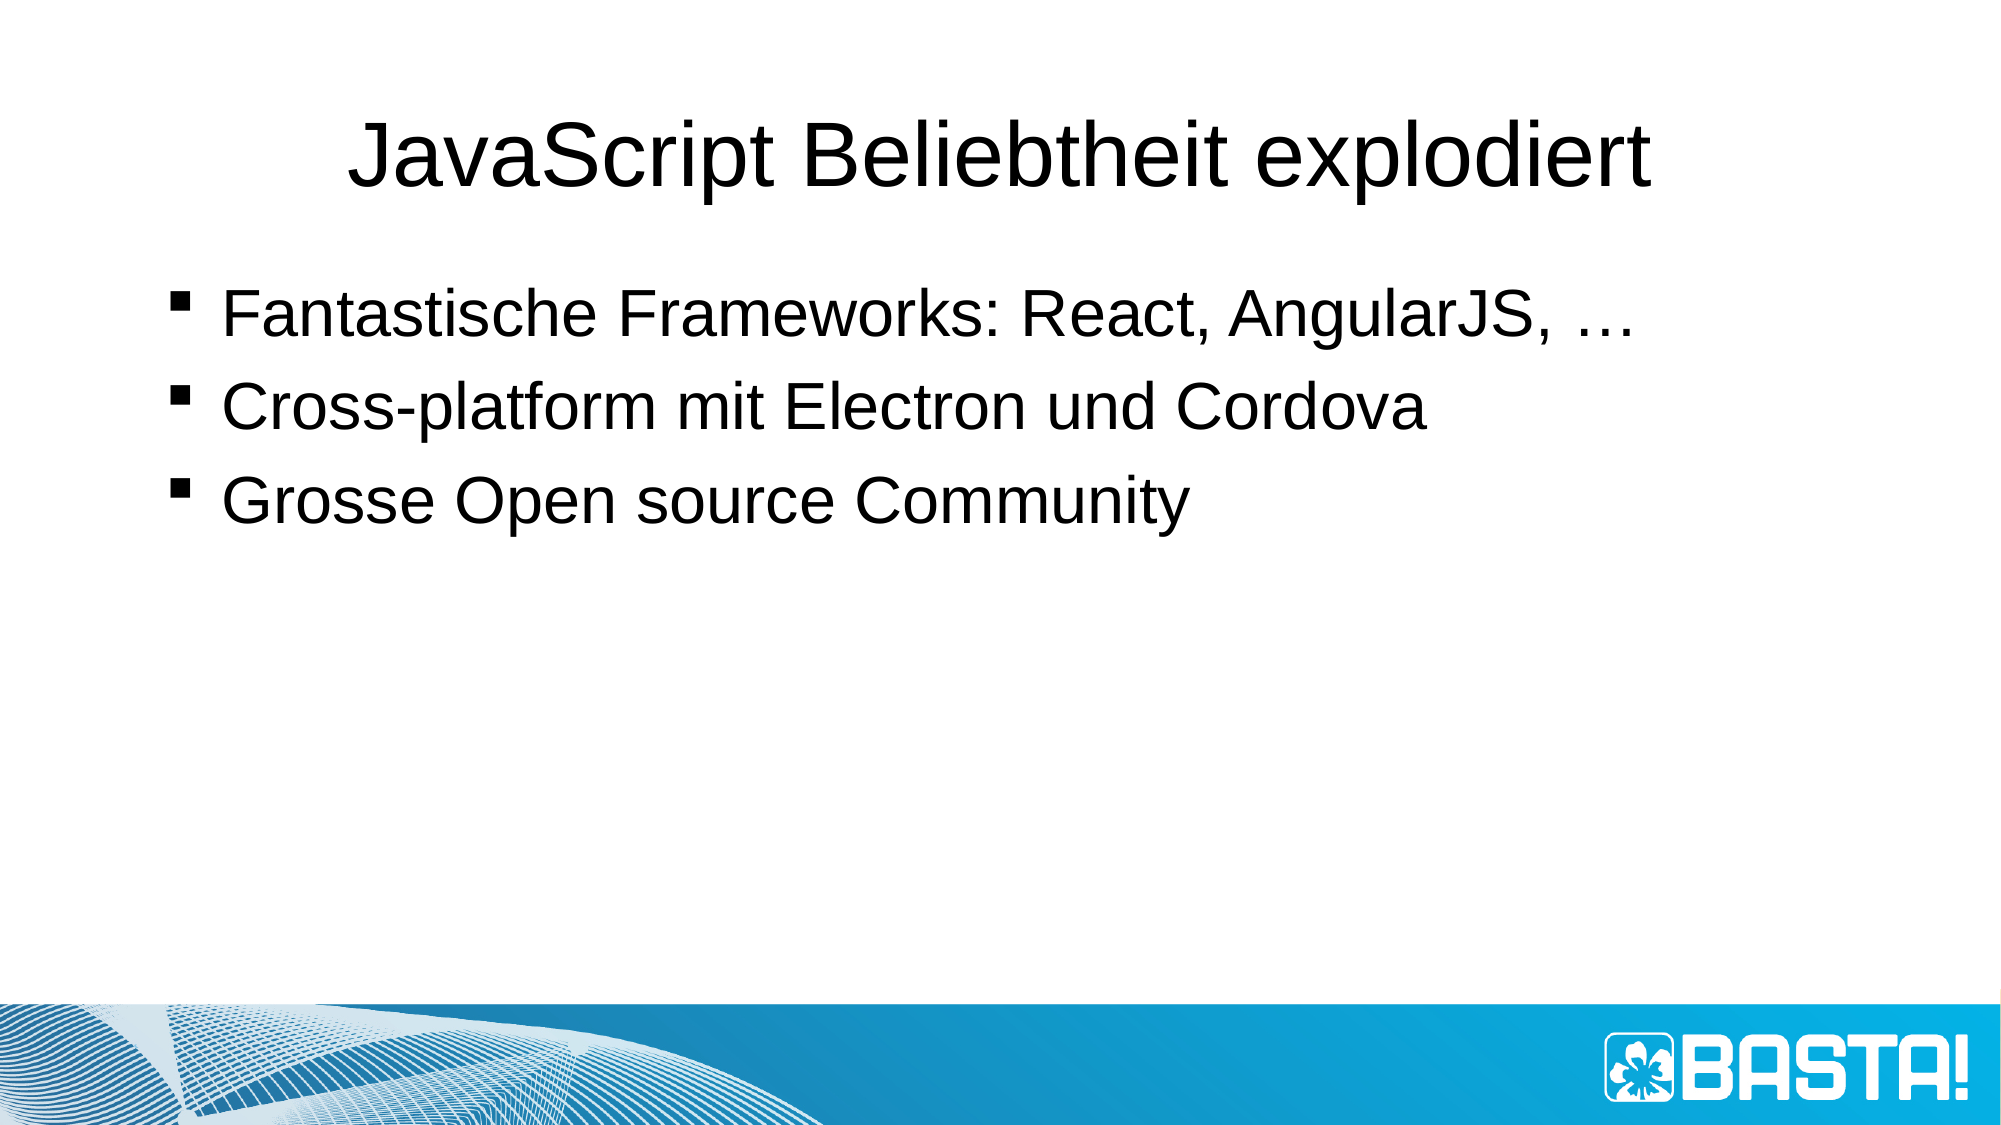

# JavaScript Beliebtheit explodiert
Fantastische Frameworks: React, AngularJS, …
Cross-platform mit Electron und Cordova
Grosse Open source Community